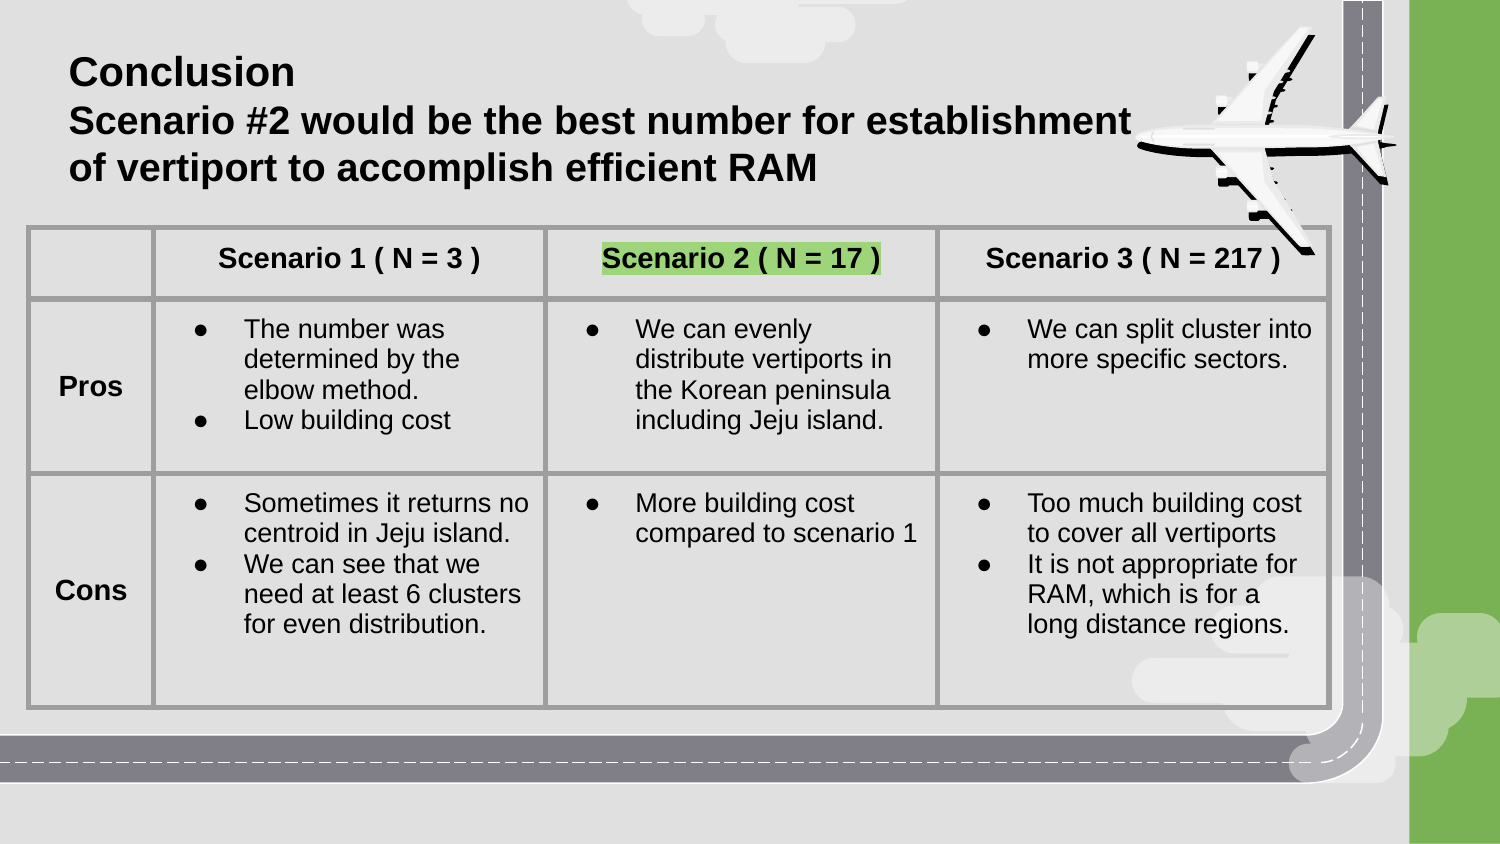

Conclusion
Scenario #2 would be the best number for establishment of vertiport to accomplish efficient RAM
|  | Scenario 1 ( N = 3 ) | Scenario 2 ( N = 17 ) | Scenario 3 ( N = 217 ) |
| --- | --- | --- | --- |
| Pros | The number was determined by the elbow method. Low building cost | We can evenly distribute vertiports in the Korean peninsula including Jeju island. | We can split cluster into more specific sectors. |
| Cons | Sometimes it returns no centroid in Jeju island. We can see that we need at least 6 clusters for even distribution. | More building cost compared to scenario 1 | Too much building cost to cover all vertiports It is not appropriate for RAM, which is for a long distance regions. |